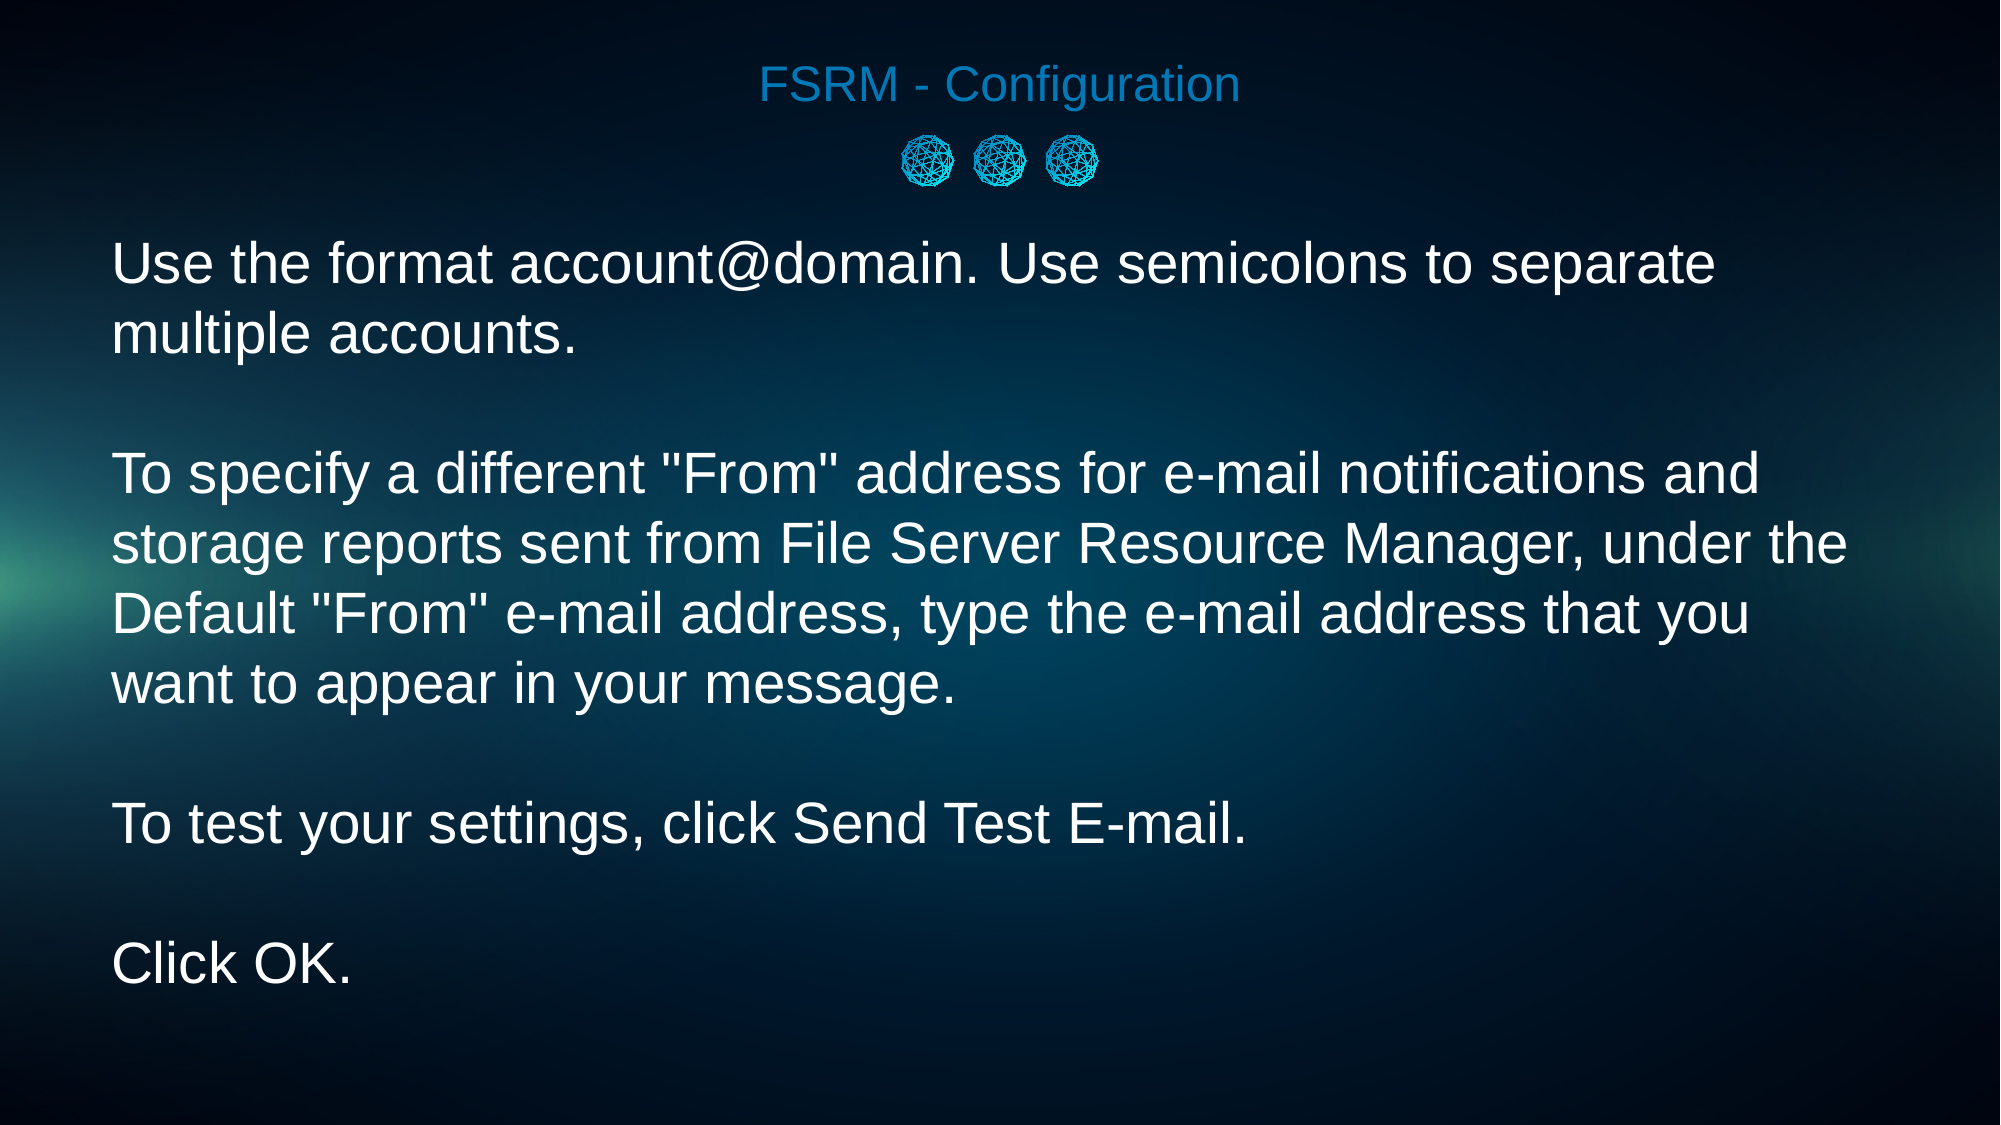

FSRM - Configuration

Use the format account@domain. Use semicolons to separate multiple accounts.

To specify a different "From" address for e-mail notifications and storage reports sent from File Server Resource Manager, under the Default "From" e-mail address, type the e-mail address that you want to appear in your message.

To test your settings, click Send Test E-mail.

Click OK.